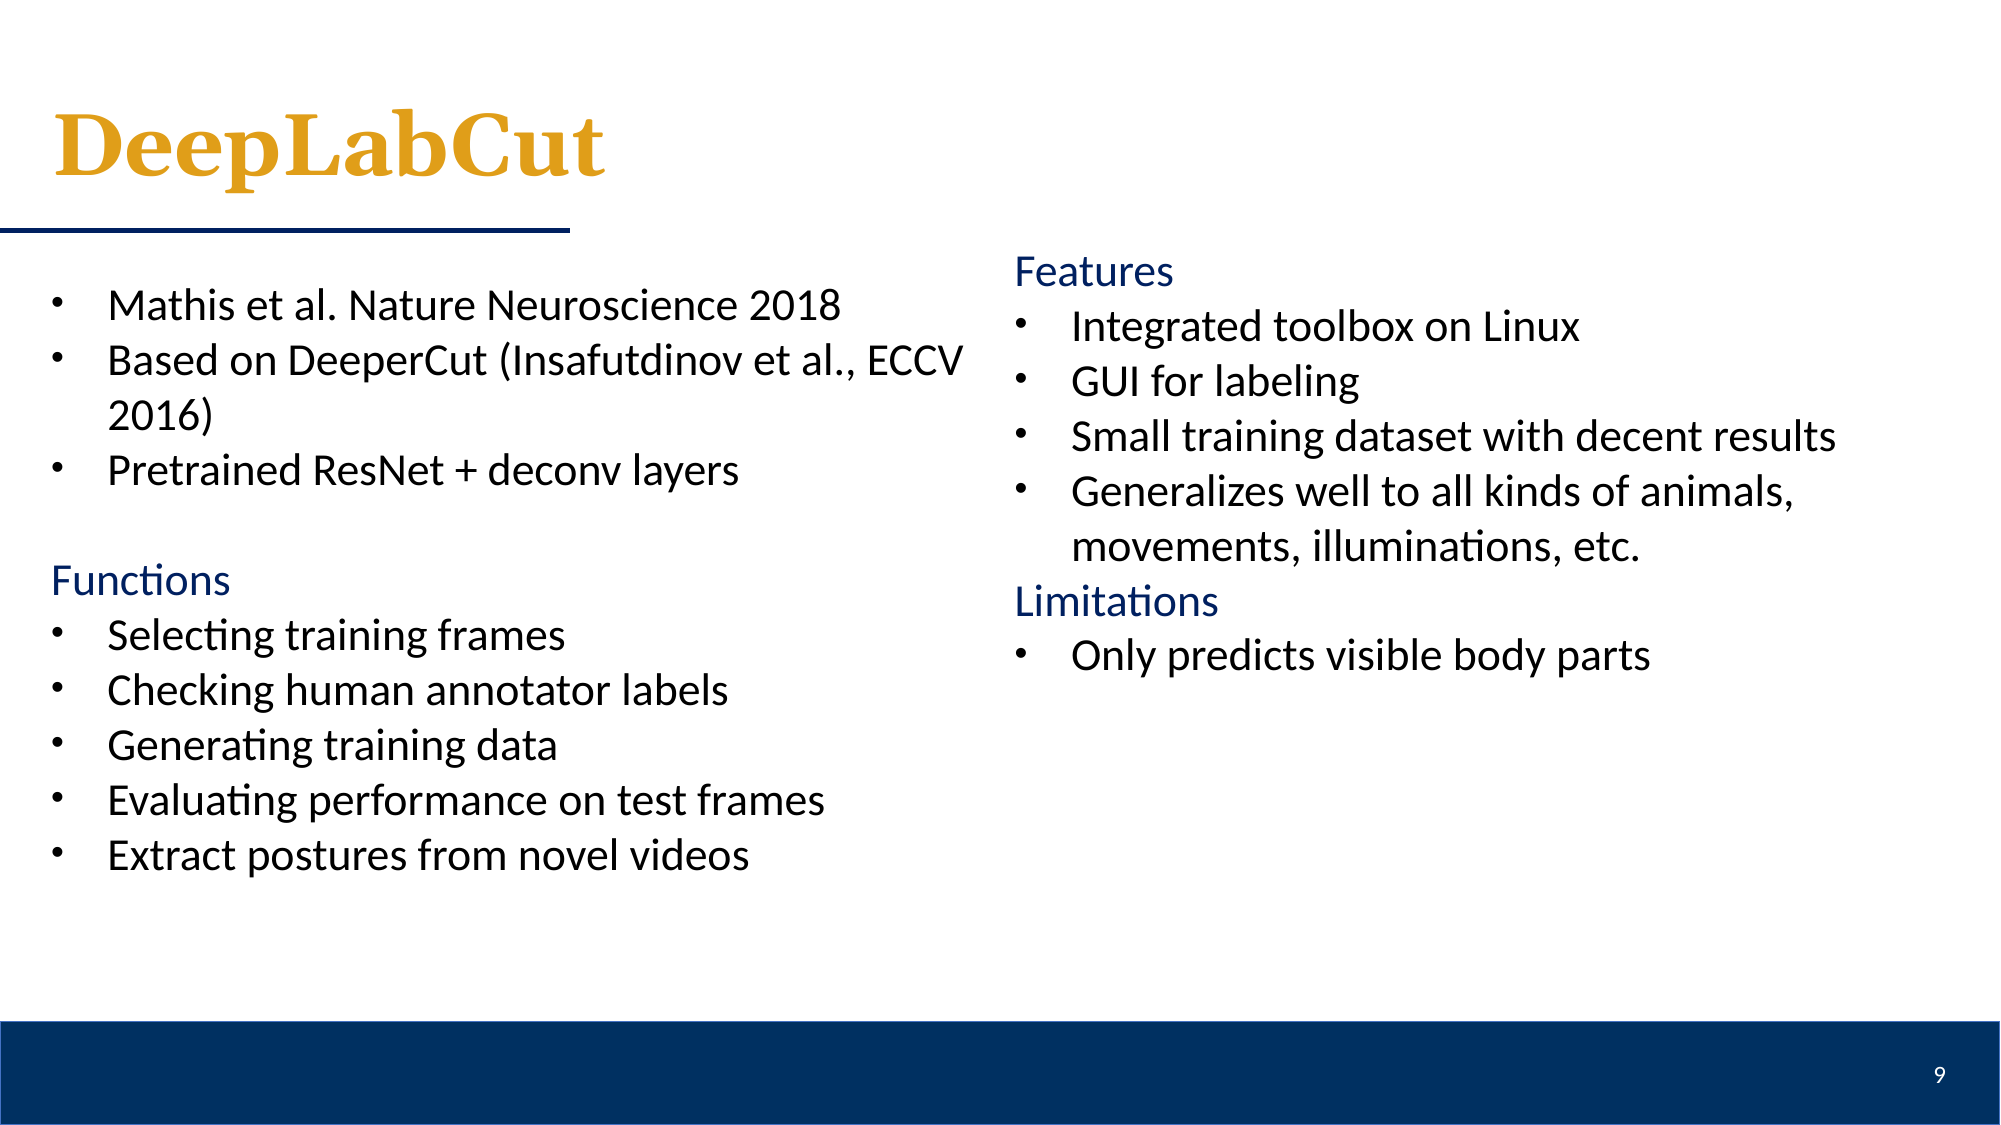

DeepLabCut
Features
Integrated toolbox on Linux
GUI for labeling
Small training dataset with decent results
Generalizes well to all kinds of animals, movements, illuminations, etc.
Limitations
Only predicts visible body parts
Mathis et al. Nature Neuroscience 2018
Based on DeeperCut (Insafutdinov et al., ECCV 2016)
Pretrained ResNet + deconv layers

Functions
Selecting training frames
Checking human annotator labels
Generating training data
Evaluating performance on test frames
Extract postures from novel videos

9